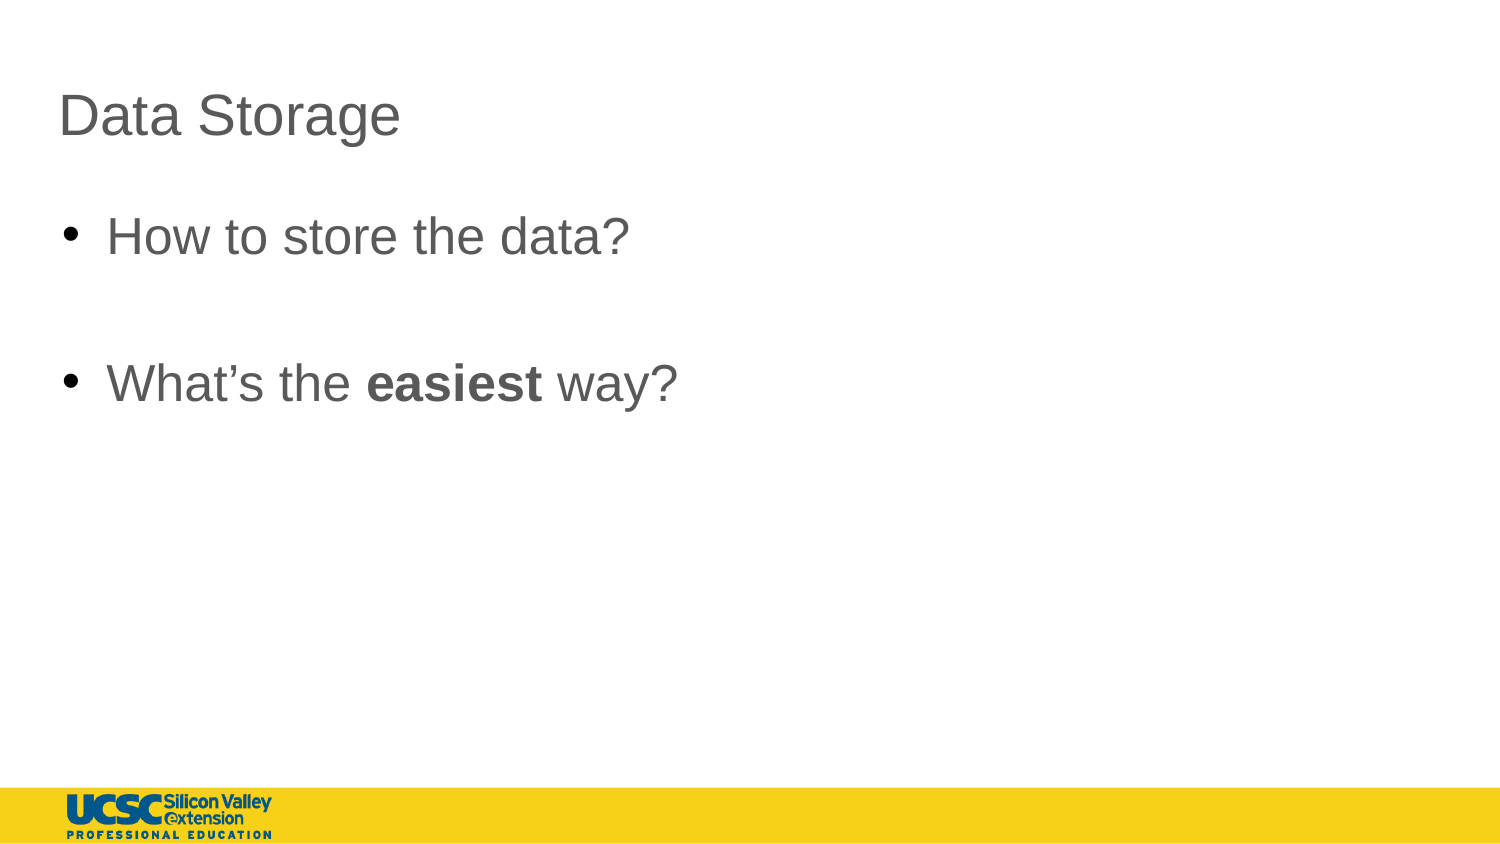

# Data Storage
How to store the data?
What’s the easiest way?